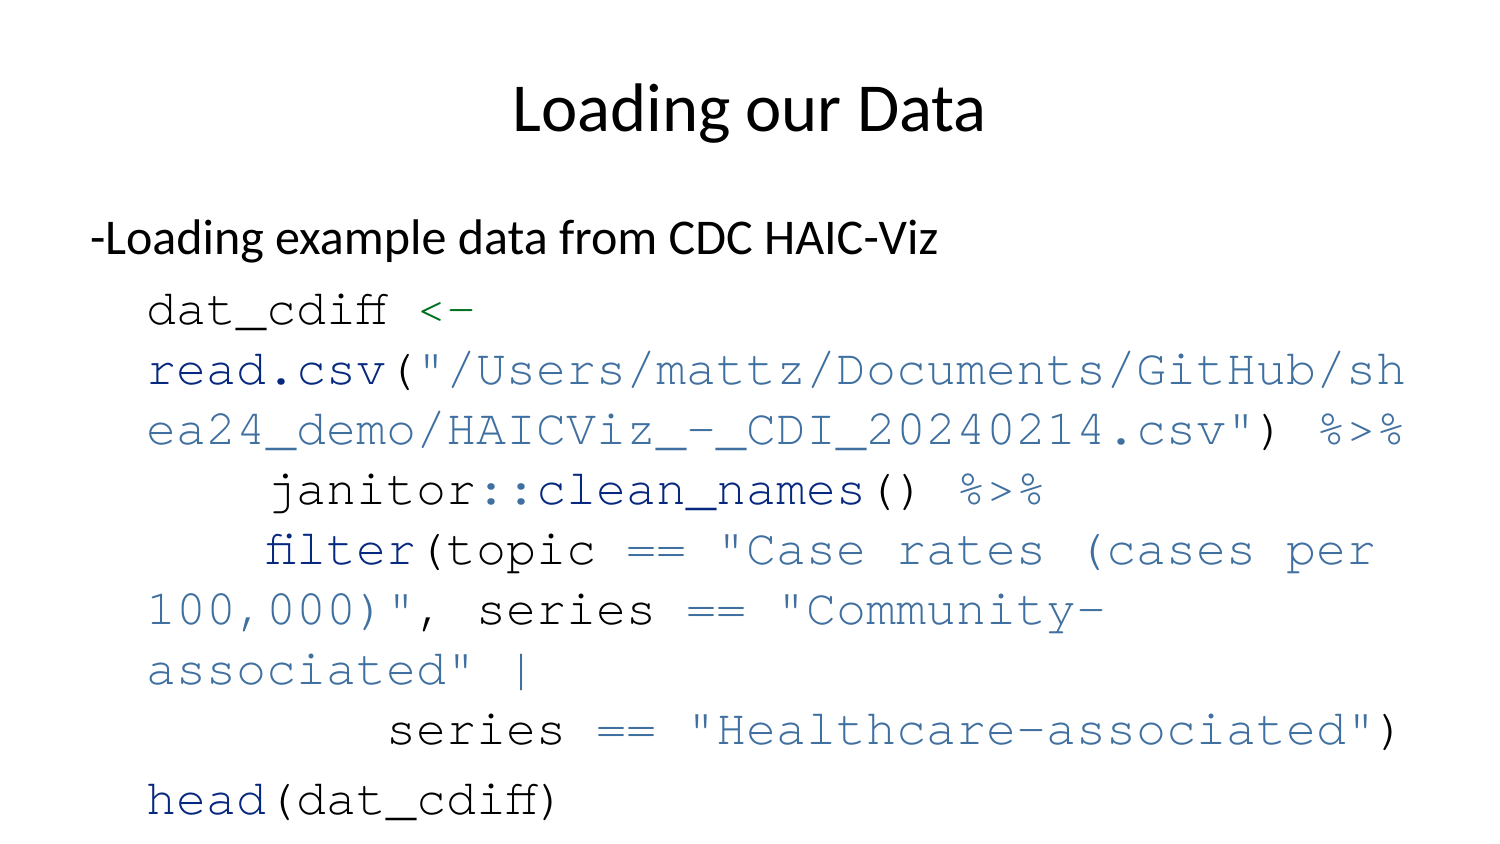

# Loading our Data
-Loading example data from CDC HAIC-Viz
dat_cdiff <- read.csv("/Users/mattz/Documents/GitHub/shea24_demo/HAICViz_-_CDI_20240214.csv") %>%
    janitor::clean_names() %>%
    filter(topic == "Case rates (cases per 100,000)", series == "Community-associated" |
        series == "Healthcare-associated")
head(dat_cdiff)
##   year_name                          topic view_by  grouping
## 1      2011 Case rates (cases per 100,000)   Total Epi Class
## 2      2012 Case rates (cases per 100,000)   Total Epi Class
## 3      2013 Case rates (cases per 100,000)   Total Epi Class
## 4      2014 Case rates (cases per 100,000)   Total Epi Class
## 5      2015 Case rates (cases per 100,000)   Total Epi Class
## 6      2016 Case rates (cases per 100,000)   Total Epi Class
##                 series value
## 1 Community-associated 48.16
## 2 Community-associated 52.88
## 3 Community-associated 55.75
## 4 Community-associated 57.83
## 5 Community-associated 65.81
## 6 Community-associated 67.20